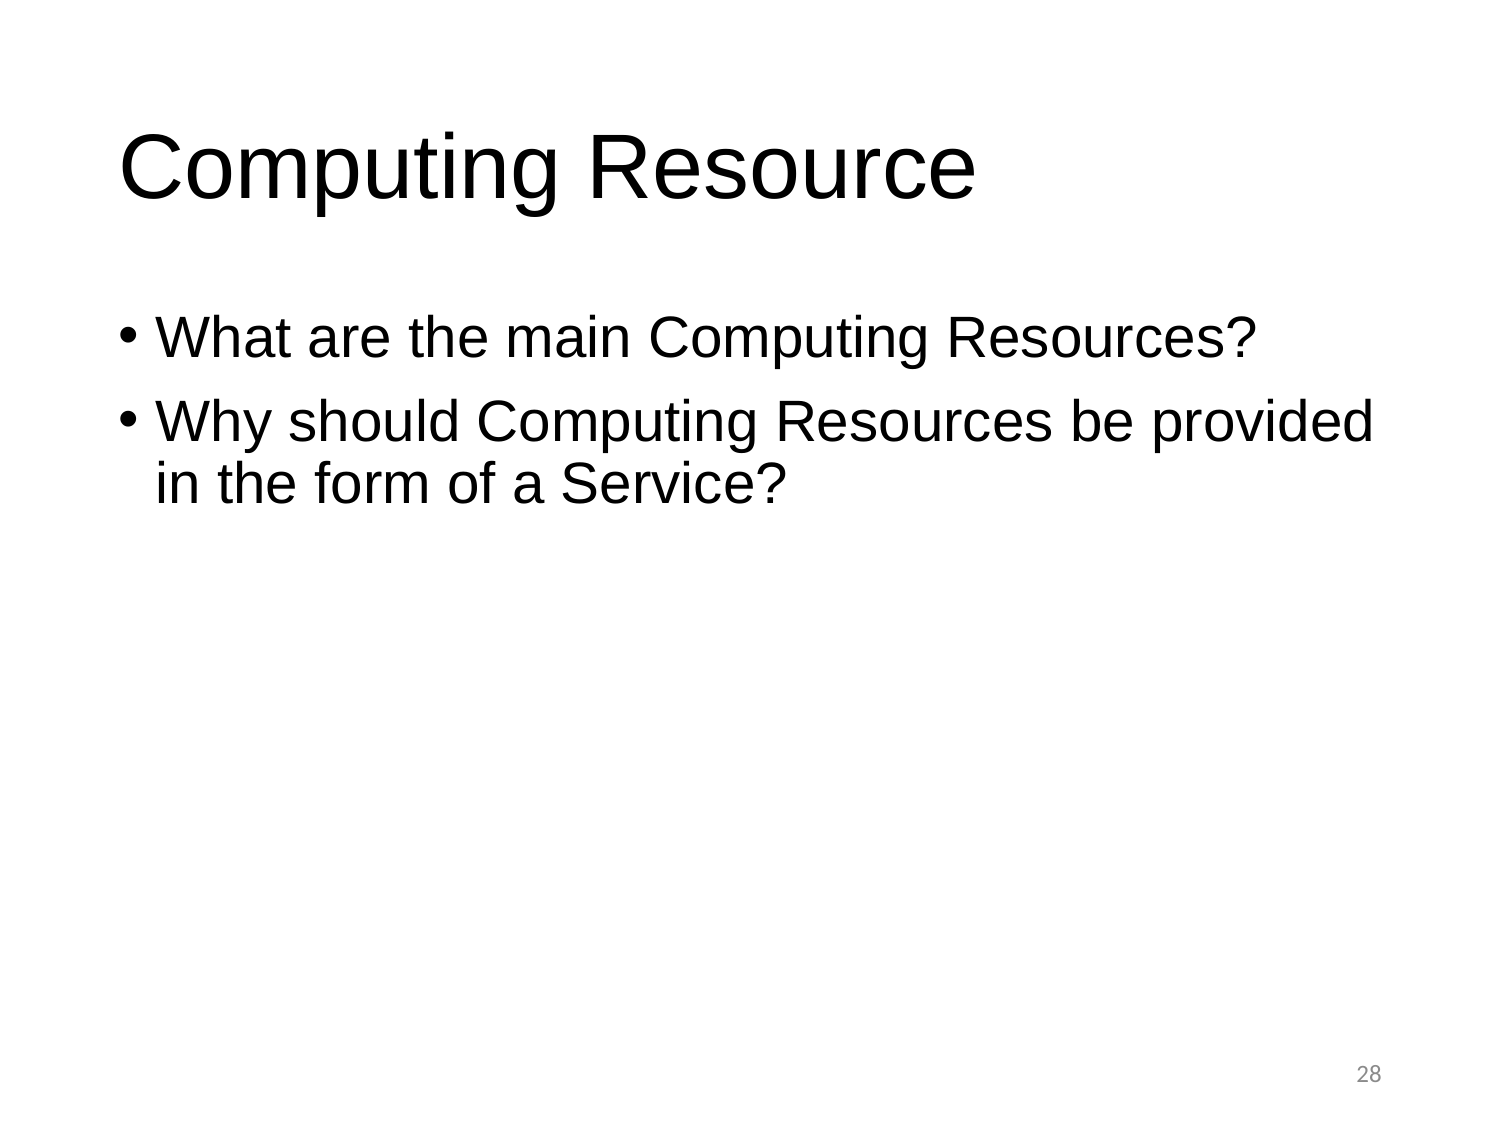

# Computing Resource
What are the main Computing Resources?
Why should Computing Resources be provided in the form of a Service?
28